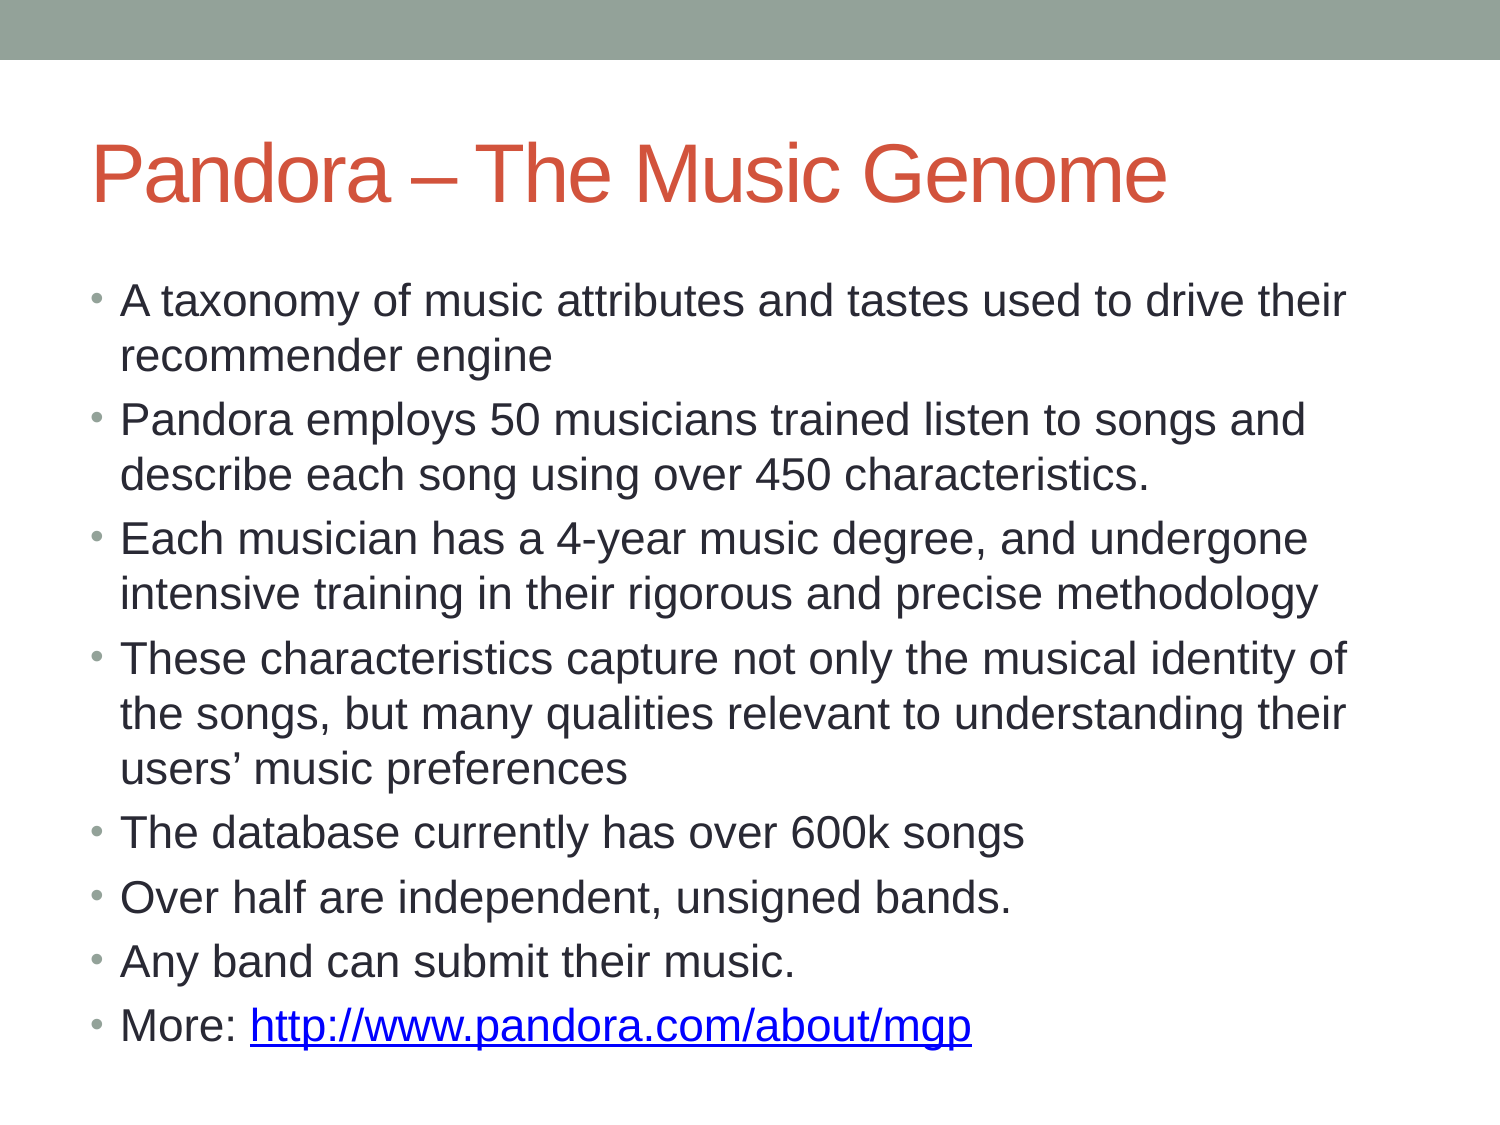

# Pandora – The Music Genome
A taxonomy of music attributes and tastes used to drive their recommender engine
Pandora employs 50 musicians trained listen to songs and describe each song using over 450 characteristics.
Each musician has a 4-year music degree, and undergone intensive training in their rigorous and precise methodology
These characteristics capture not only the musical identity of the songs, but many qualities relevant to understanding their users’ music preferences
The database currently has over 600k songs
Over half are independent, unsigned bands.
Any band can submit their music.
More: http://www.pandora.com/about/mgp